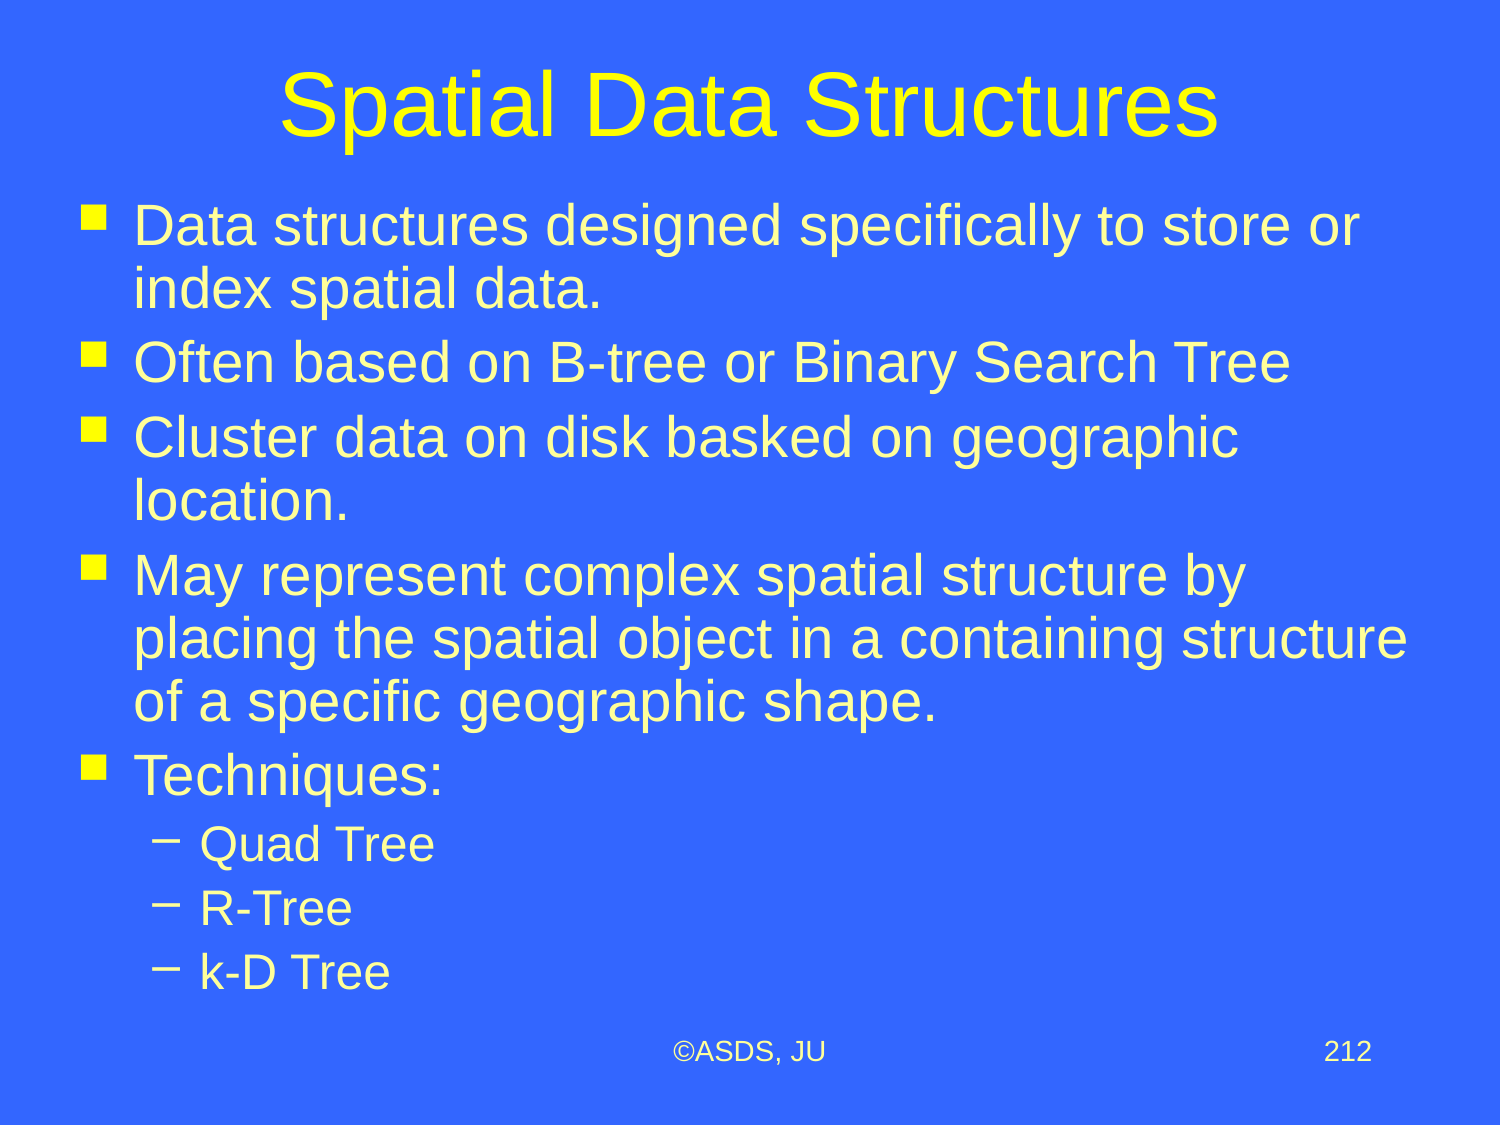

# Spatial Data Structures
Data structures designed specifically to store or index spatial data.
Often based on B-tree or Binary Search Tree
Cluster data on disk basked on geographic location.
May represent complex spatial structure by placing the spatial object in a containing structure of a specific geographic shape.
Techniques:
Quad Tree
R-Tree
k-D Tree
©ASDS, JU
212